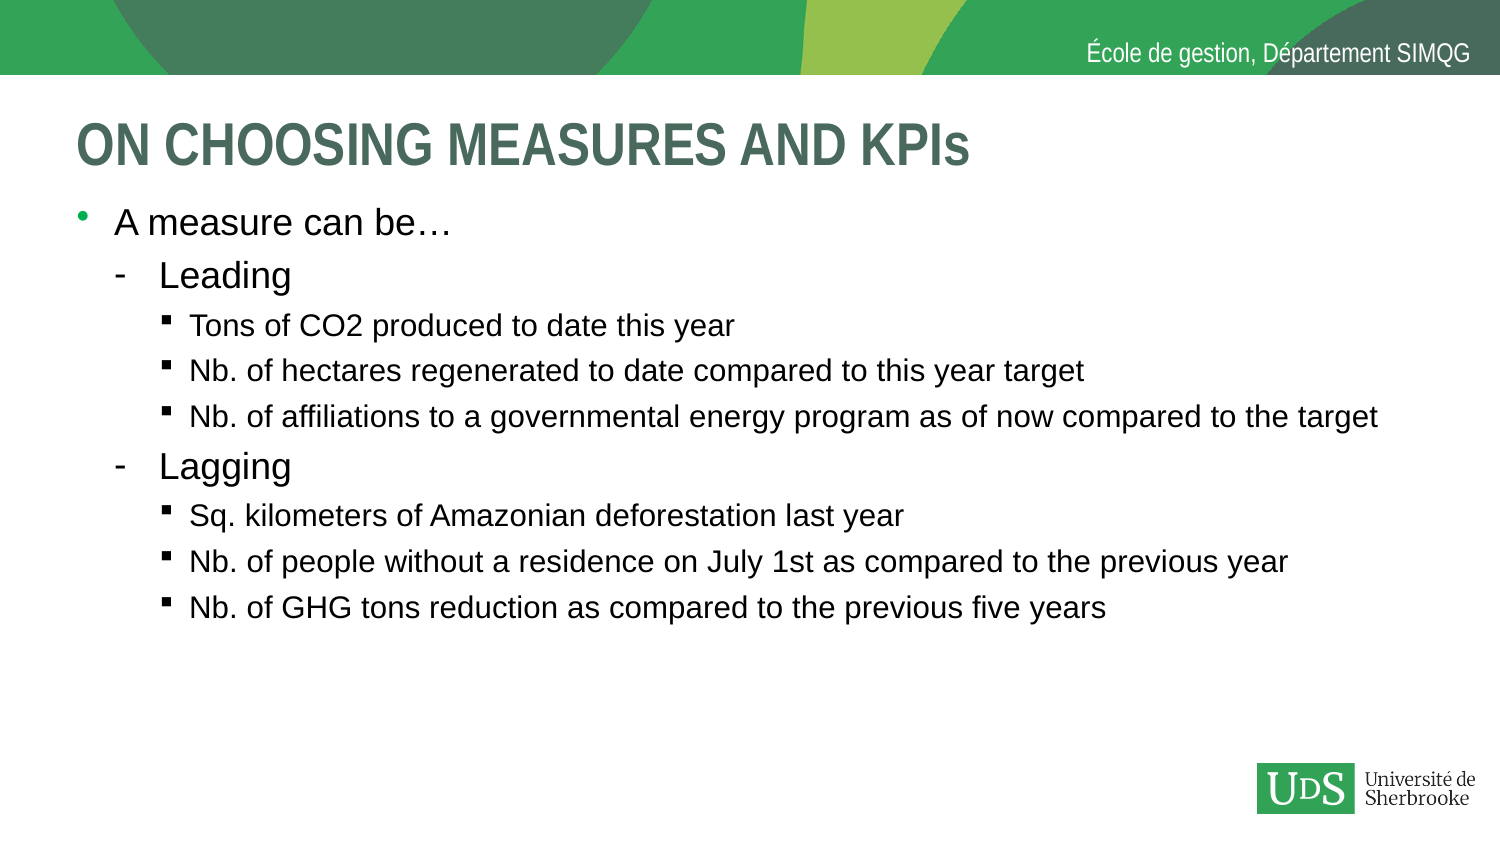

# On choosing measures and KPIs
A measure can be…
Leading
Tons of CO2 produced to date this year
Nb. of hectares regenerated to date compared to this year target
Nb. of affiliations to a governmental energy program as of now compared to the target
Lagging
Sq. kilometers of Amazonian deforestation last year
Nb. of people without a residence on July 1st as compared to the previous year
Nb. of GHG tons reduction as compared to the previous five years